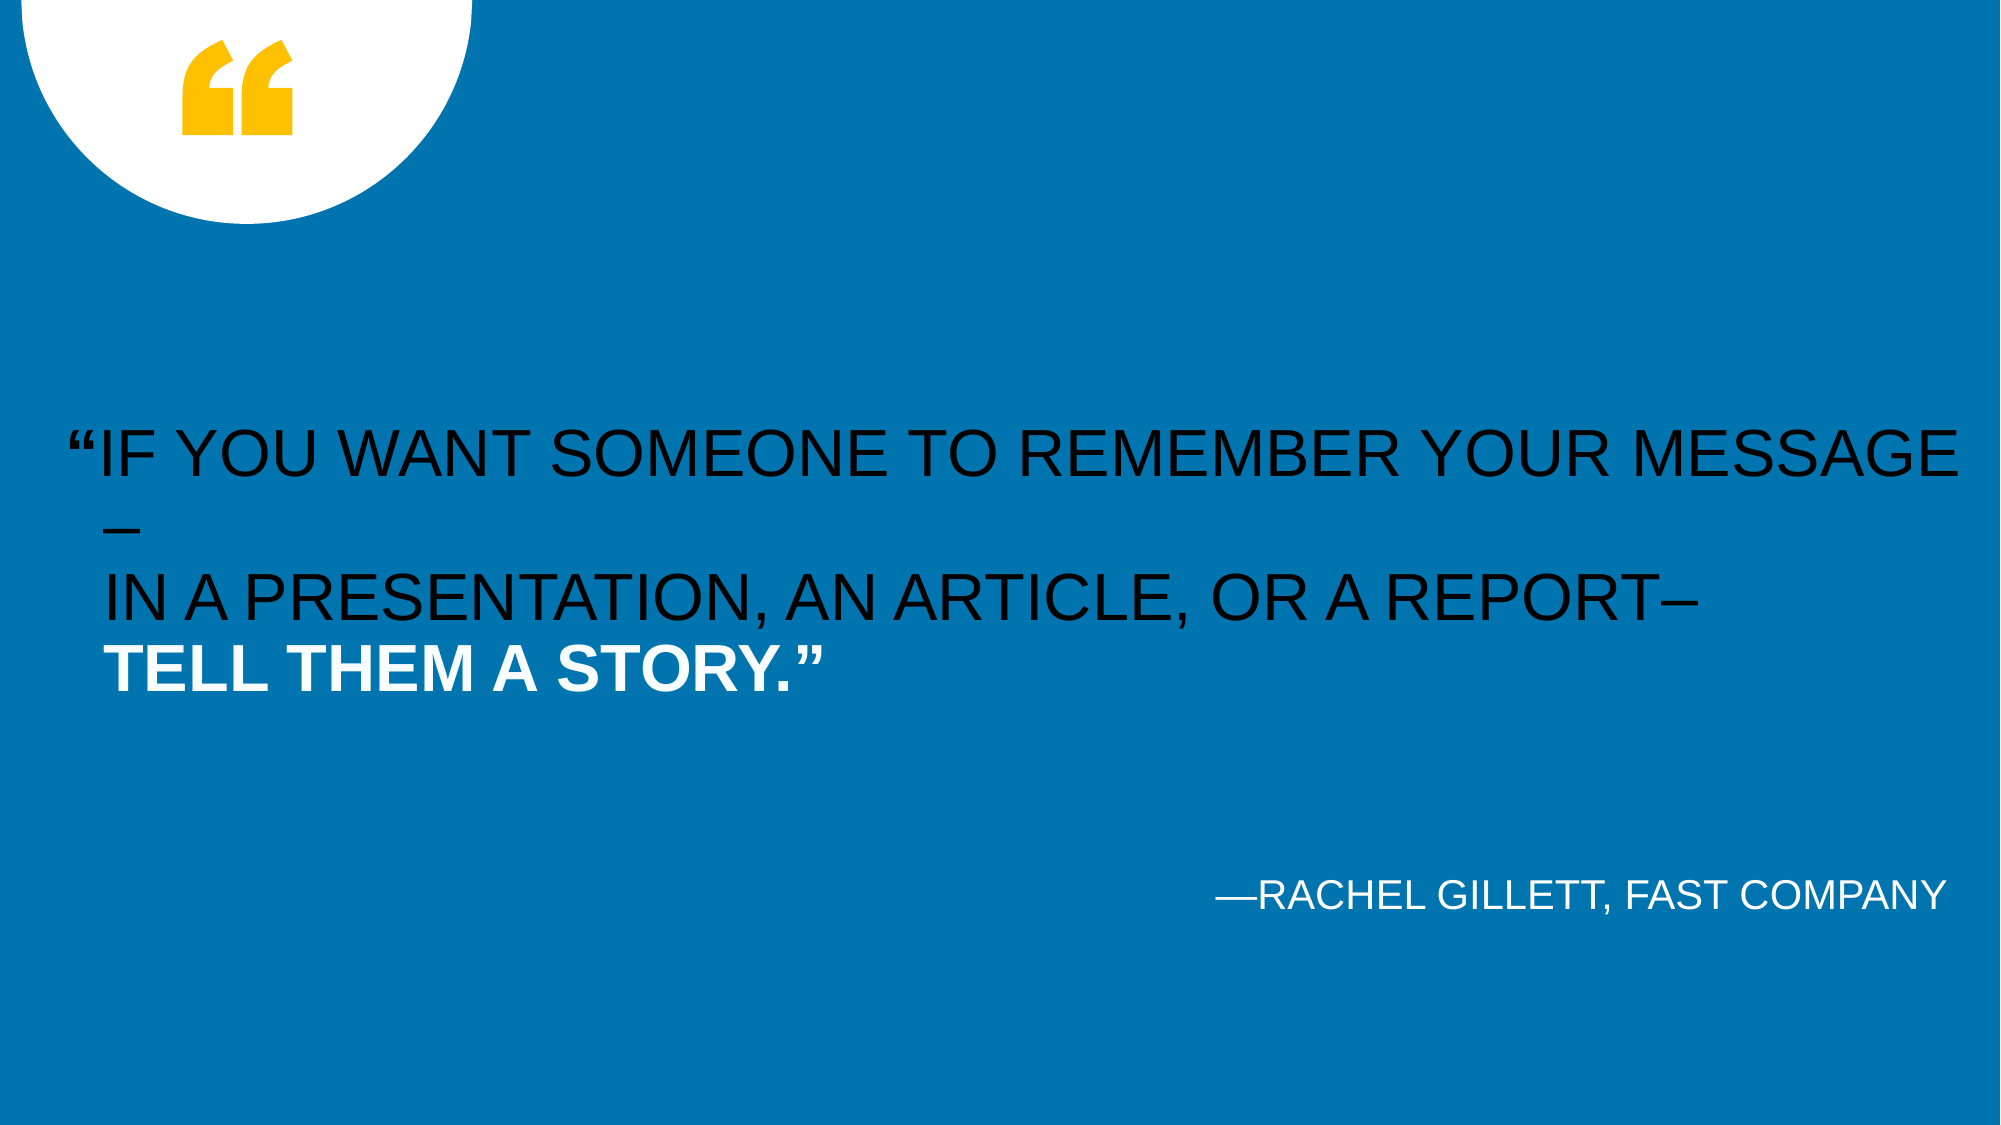

“IF YOU WANT SOMEONE TO REMEMBER YOUR MESSAGE –
IN A PRESENTATION, AN ARTICLE, OR A REPORT–
TELL THEM A STORY.”
—RACHEL GILLETT, FAST COMPANY
2